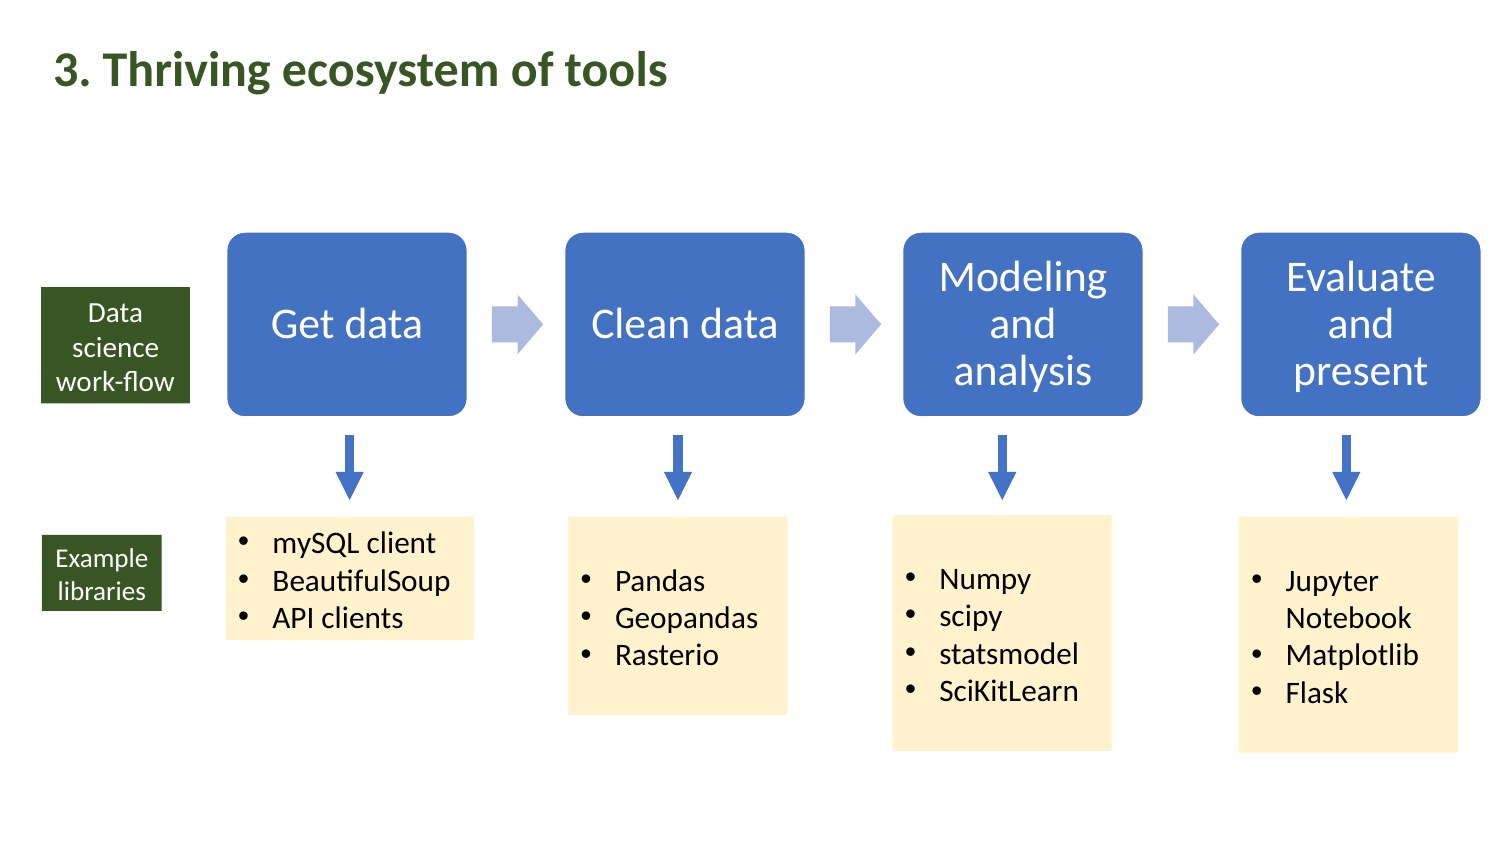

3. Thriving ecosystem of tools

Get data
Clean data
Modeling and analysis
Evaluate and present

Data science work-flow

Numpy
scipy
statsmodel
SciKitLearn

mySQL client
BeautifulSoup
API clients

Pandas
Geopandas
Rasterio

Jupyter Notebook
Matplotlib
Flask

Example libraries